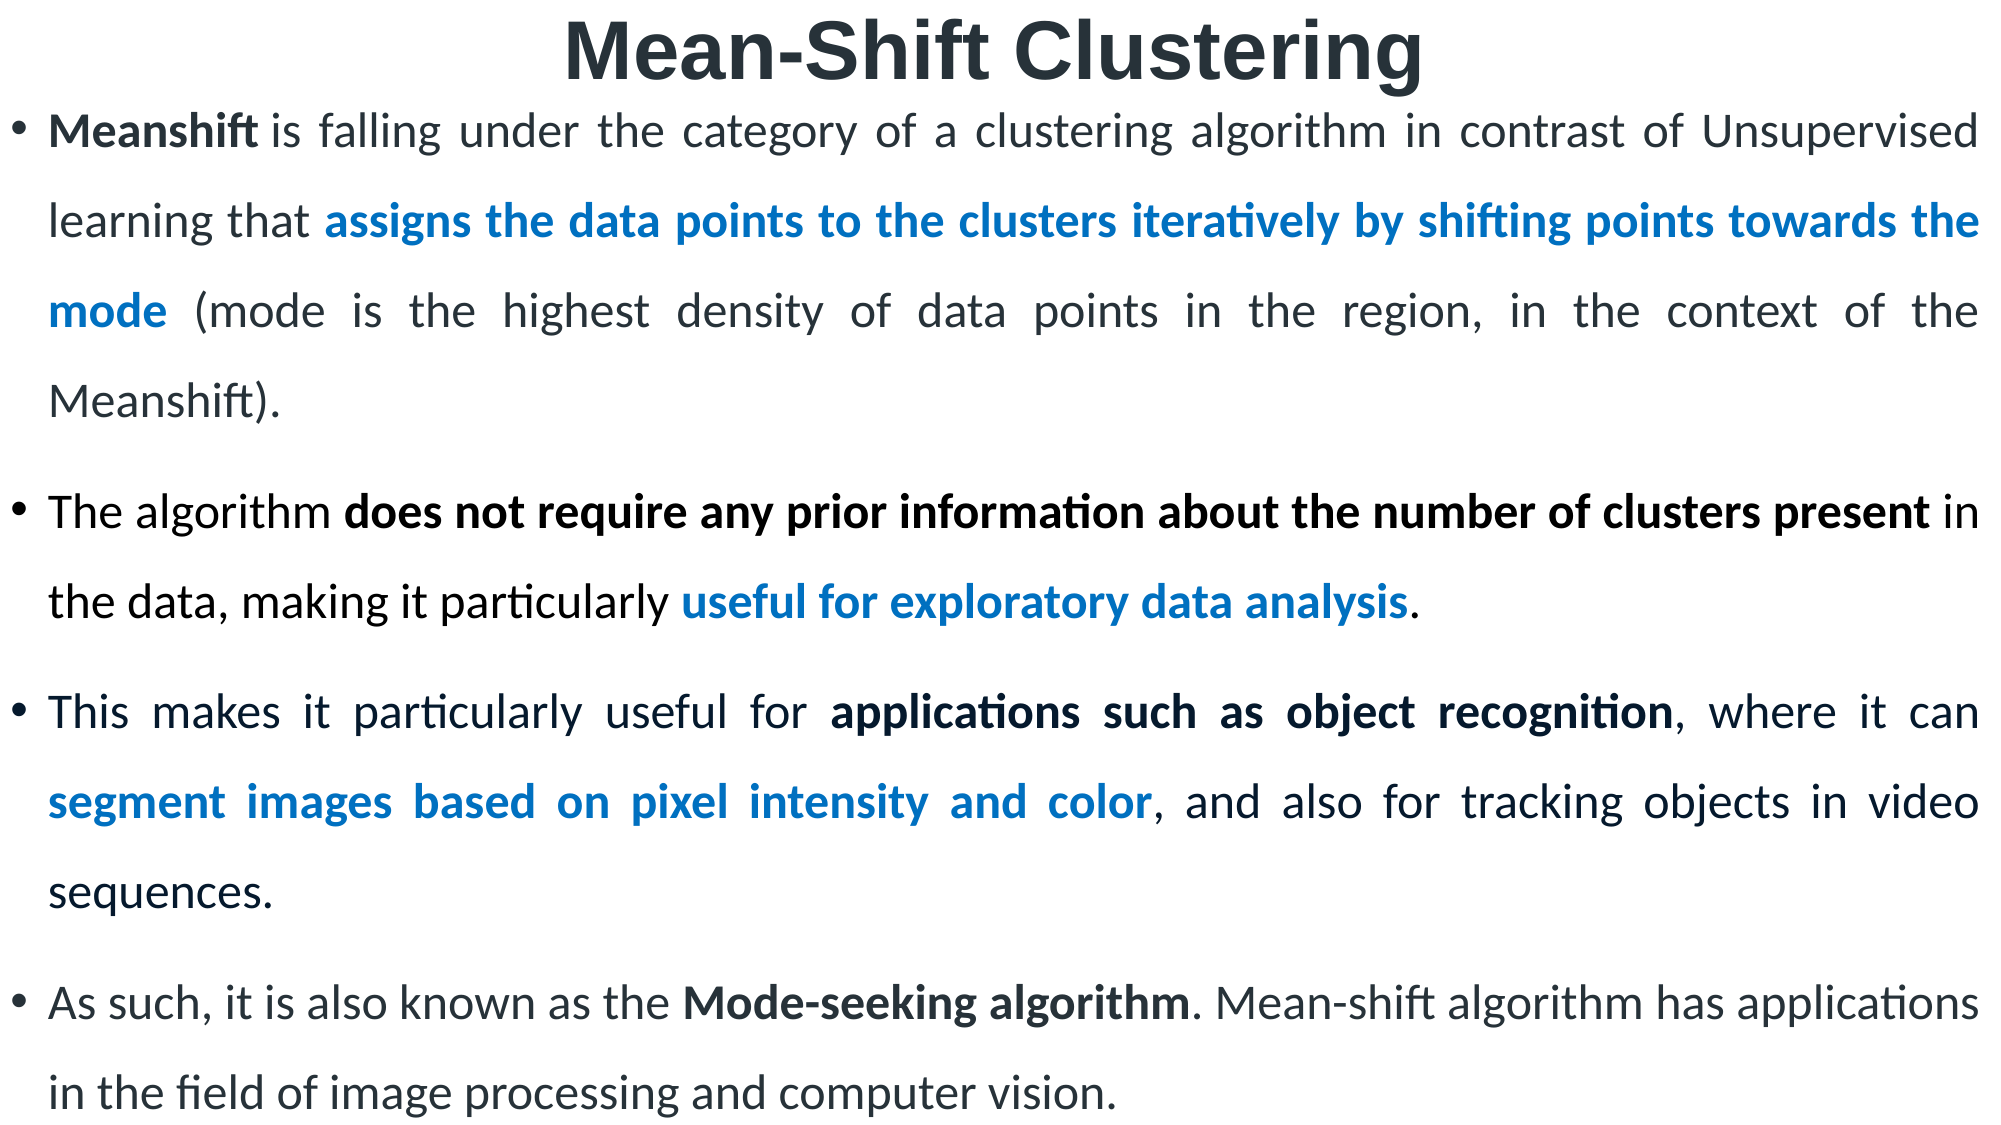

# Mean-Shift Clustering
Meanshift is falling under the category of a clustering algorithm in contrast of Unsupervised learning that assigns the data points to the clusters iteratively by shifting points towards the mode (mode is the highest density of data points in the region, in the context of the Meanshift).
The algorithm does not require any prior information about the number of clusters present in the data, making it particularly useful for exploratory data analysis.
This makes it particularly useful for applications such as object recognition, where it can segment images based on pixel intensity and color, and also for tracking objects in video sequences.
As such, it is also known as the Mode-seeking algorithm. Mean-shift algorithm has applications in the field of image processing and computer vision.